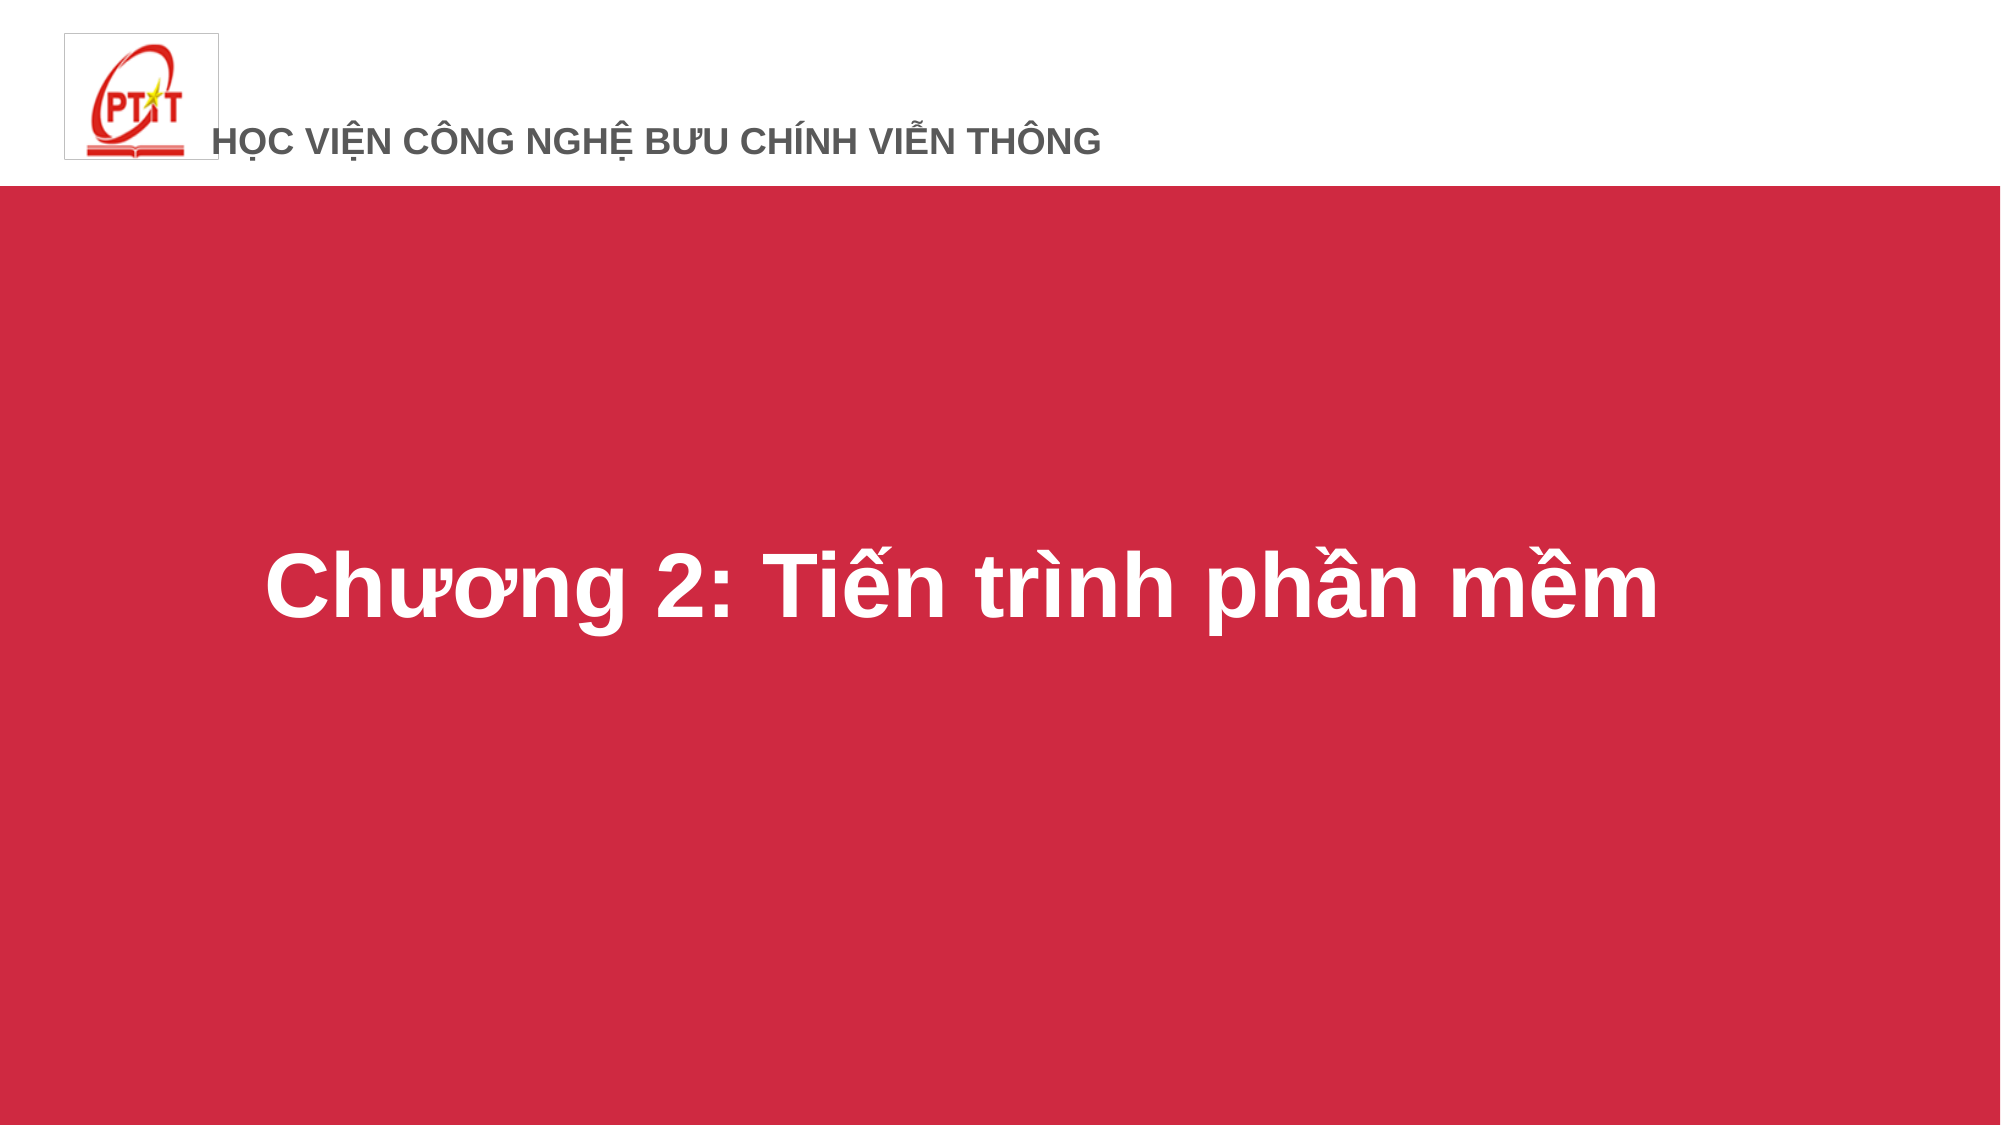

# Chương 2: Tiến trình phần mềm